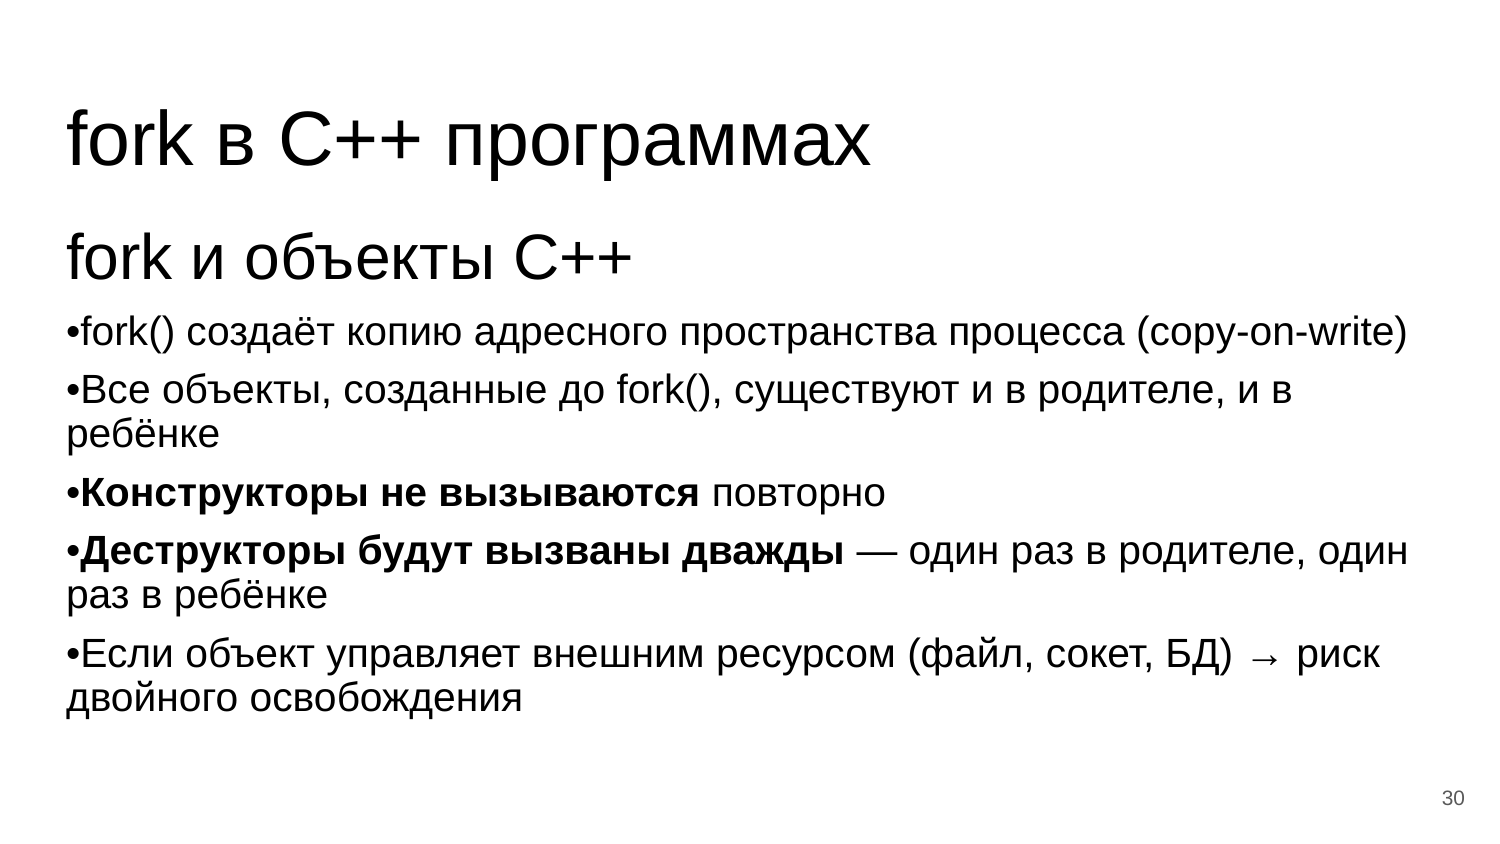

# fork в C++ программах
fork и объекты C++
•fork() создаёт копию адресного пространства процесса (copy-on-write)
•Все объекты, созданные до fork(), существуют и в родителе, и в ребёнке
•Конструкторы не вызываются повторно
•Деструкторы будут вызваны дважды — один раз в родителе, один раз в ребёнке
•Если объект управляет внешним ресурсом (файл, сокет, БД) → риск двойного освобождения

30